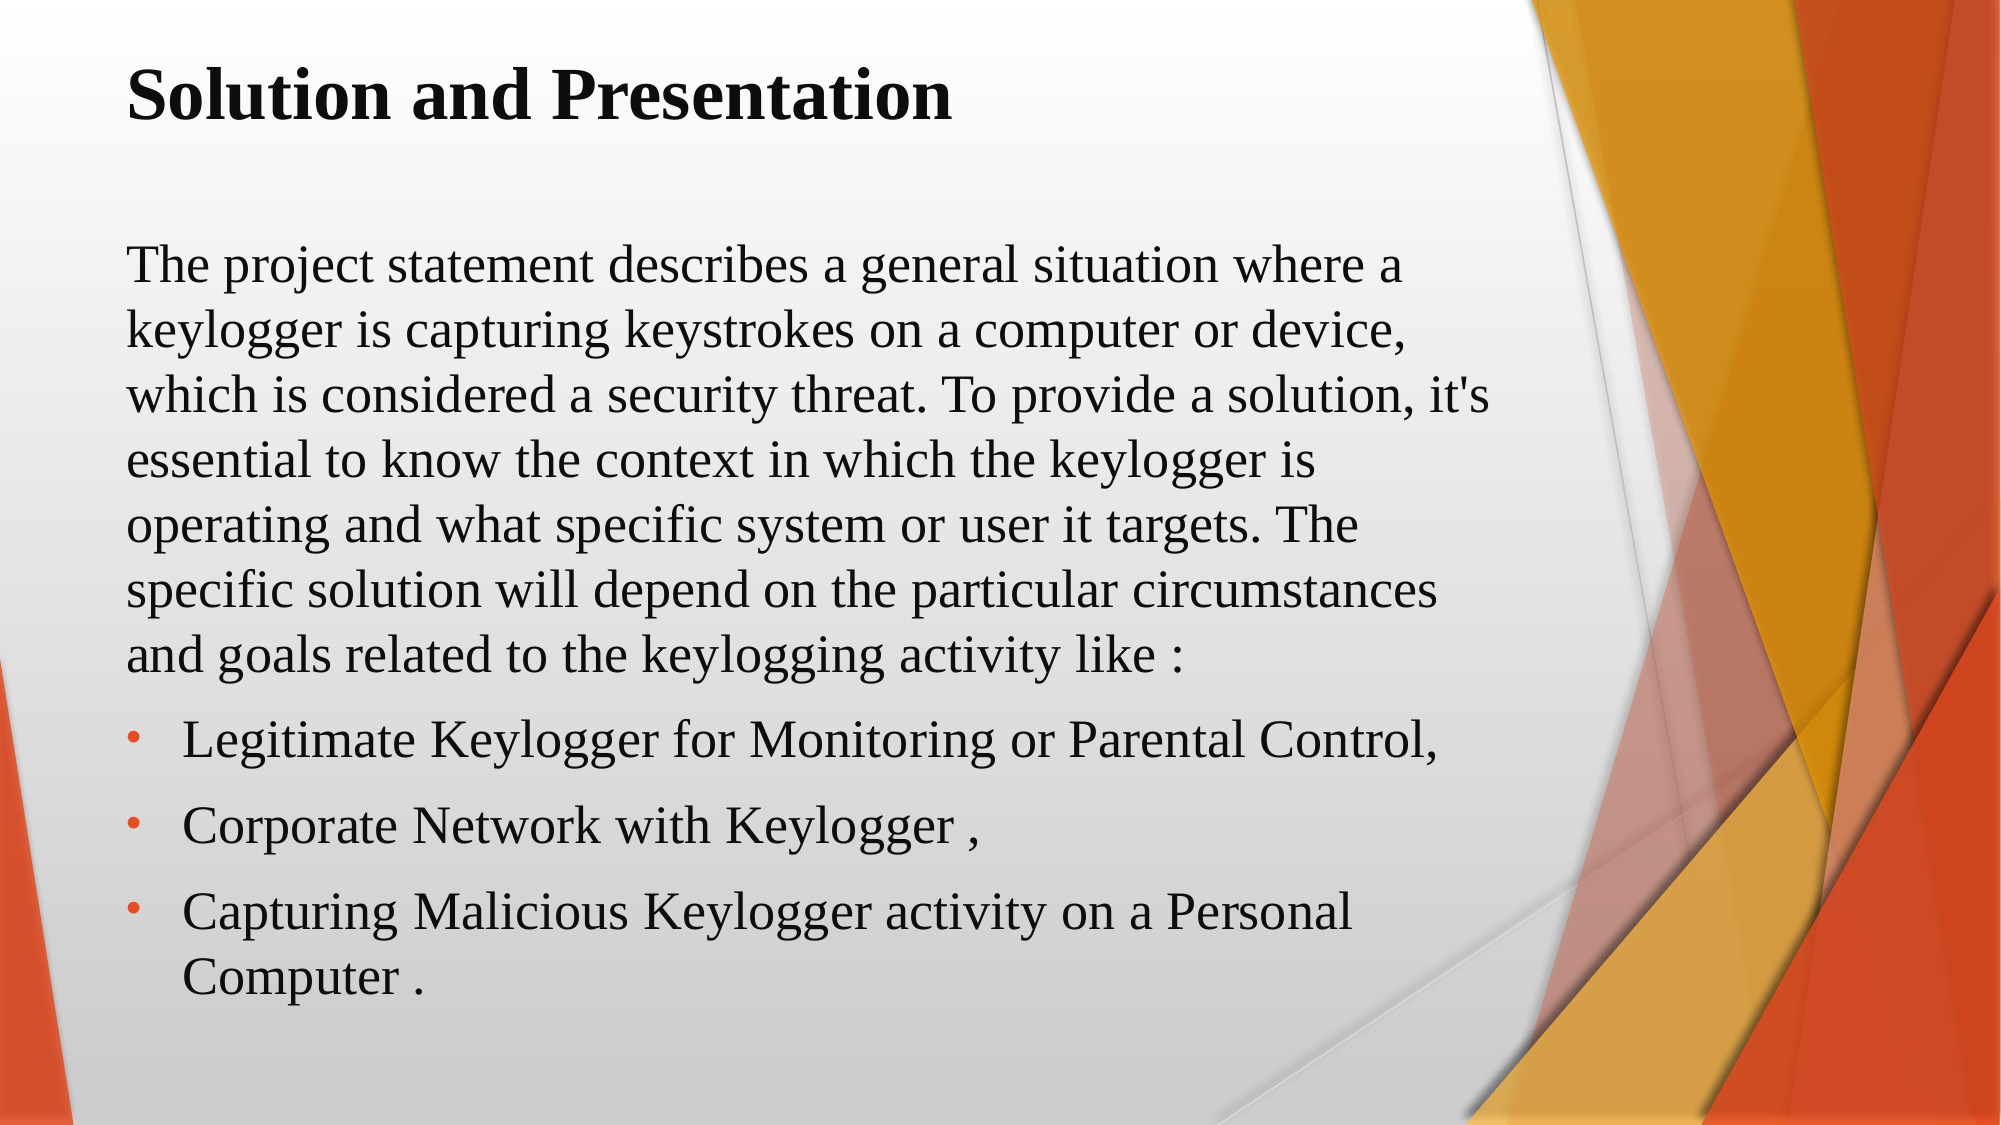

# Solution and Presentation
The project statement describes a general situation where a keylogger is capturing keystrokes on a computer or device, which is considered a security threat. To provide a solution, it's essential to know the context in which the keylogger is operating and what specific system or user it targets. The specific solution will depend on the particular circumstances and goals related to the keylogging activity like :
Legitimate Keylogger for Monitoring or Parental Control,
Corporate Network with Keylogger ,
Capturing Malicious Keylogger activity on a Personal Computer .